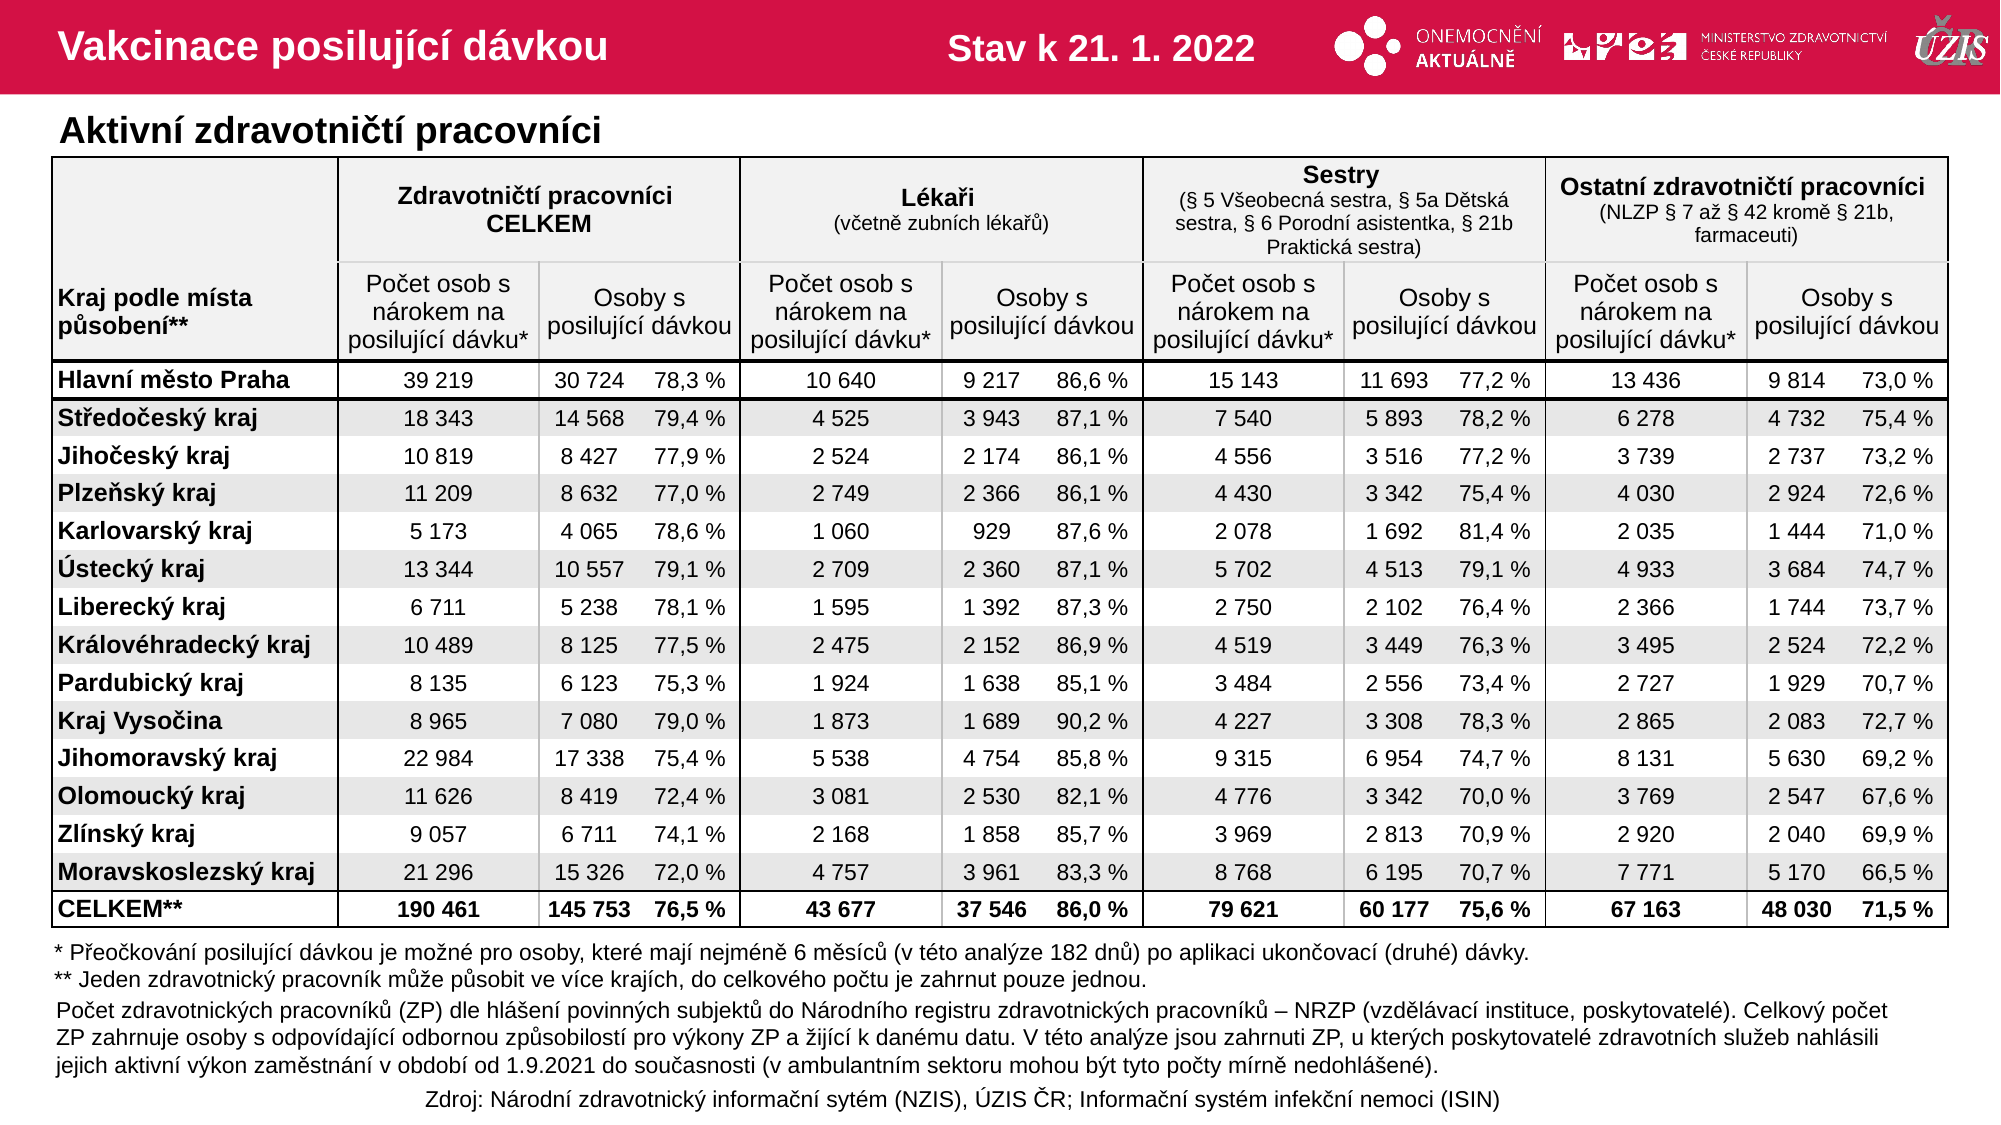

# Vakcinace posilující dávkou
Stav k 21. 1. 2022
Aktivní zdravotničtí pracovníci
|  | Zdravotničtí pracovníci CELKEM |  |  | Lékaři (včetně zubních lékařů) |  |  | Sestry (§ 5 Všeobecná sestra, § 5a Dětská sestra, § 6 Porodní asistentka, § 21b Praktická sestra) |  |  | Ostatní zdravotničtí pracovníci (NLZP § 7 až § 42 kromě § 21b, farmaceuti) |  |  |
| --- | --- | --- | --- | --- | --- | --- | --- | --- | --- | --- | --- | --- |
| Kraj podle místa působení\*\* | Počet osob s nárokem na posilující dávku\* | Osoby s posilující dávkou |  | Počet osob s nárokem na posilující dávku\* | Osoby s posilující dávkou |  | Počet osob s nárokem na posilující dávku\* | Osoby s posilující dávkou |  | Počet osob s nárokem na posilující dávku\* | Osoby s posilující dávkou |  |
| Hlavní město Praha | 39 219 | 30 724 | 78,3 % | 10 640 | 9 217 | 86,6 % | 15 143 | 11 693 | 77,2 % | 13 436 | 9 814 | 73,0 % |
| Středočeský kraj | 18 343 | 14 568 | 79,4 % | 4 525 | 3 943 | 87,1 % | 7 540 | 5 893 | 78,2 % | 6 278 | 4 732 | 75,4 % |
| Jihočeský kraj | 10 819 | 8 427 | 77,9 % | 2 524 | 2 174 | 86,1 % | 4 556 | 3 516 | 77,2 % | 3 739 | 2 737 | 73,2 % |
| Plzeňský kraj | 11 209 | 8 632 | 77,0 % | 2 749 | 2 366 | 86,1 % | 4 430 | 3 342 | 75,4 % | 4 030 | 2 924 | 72,6 % |
| Karlovarský kraj | 5 173 | 4 065 | 78,6 % | 1 060 | 929 | 87,6 % | 2 078 | 1 692 | 81,4 % | 2 035 | 1 444 | 71,0 % |
| Ústecký kraj | 13 344 | 10 557 | 79,1 % | 2 709 | 2 360 | 87,1 % | 5 702 | 4 513 | 79,1 % | 4 933 | 3 684 | 74,7 % |
| Liberecký kraj | 6 711 | 5 238 | 78,1 % | 1 595 | 1 392 | 87,3 % | 2 750 | 2 102 | 76,4 % | 2 366 | 1 744 | 73,7 % |
| Královéhradecký kraj | 10 489 | 8 125 | 77,5 % | 2 475 | 2 152 | 86,9 % | 4 519 | 3 449 | 76,3 % | 3 495 | 2 524 | 72,2 % |
| Pardubický kraj | 8 135 | 6 123 | 75,3 % | 1 924 | 1 638 | 85,1 % | 3 484 | 2 556 | 73,4 % | 2 727 | 1 929 | 70,7 % |
| Kraj Vysočina | 8 965 | 7 080 | 79,0 % | 1 873 | 1 689 | 90,2 % | 4 227 | 3 308 | 78,3 % | 2 865 | 2 083 | 72,7 % |
| Jihomoravský kraj | 22 984 | 17 338 | 75,4 % | 5 538 | 4 754 | 85,8 % | 9 315 | 6 954 | 74,7 % | 8 131 | 5 630 | 69,2 % |
| Olomoucký kraj | 11 626 | 8 419 | 72,4 % | 3 081 | 2 530 | 82,1 % | 4 776 | 3 342 | 70,0 % | 3 769 | 2 547 | 67,6 % |
| Zlínský kraj | 9 057 | 6 711 | 74,1 % | 2 168 | 1 858 | 85,7 % | 3 969 | 2 813 | 70,9 % | 2 920 | 2 040 | 69,9 % |
| Moravskoslezský kraj | 21 296 | 15 326 | 72,0 % | 4 757 | 3 961 | 83,3 % | 8 768 | 6 195 | 70,7 % | 7 771 | 5 170 | 66,5 % |
| CELKEM\*\* | 190 461 | 145 753 | 76,5 % | 43 677 | 37 546 | 86,0 % | 79 621 | 60 177 | 75,6 % | 67 163 | 48 030 | 71,5 % |
* Přeočkování posilující dávkou je možné pro osoby, které mají nejméně 6 měsíců (v této analýze 182 dnů) po aplikaci ukončovací (druhé) dávky.
** Jeden zdravotnický pracovník může působit ve více krajích, do celkového počtu je zahrnut pouze jednou.
Počet zdravotnických pracovníků (ZP) dle hlášení povinných subjektů do Národního registru zdravotnických pracovníků – NRZP (vzdělávací instituce, poskytovatelé). Celkový počet ZP zahrnuje osoby s odpovídající odbornou způsobilostí pro výkony ZP a žijící k danému datu. V této analýze jsou zahrnuti ZP, u kterých poskytovatelé zdravotních služeb nahlásili jejich aktivní výkon zaměstnání v období od 1.9.2021 do současnosti (v ambulantním sektoru mohou být tyto počty mírně nedohlášené).
Zdroj: Národní zdravotnický informační sytém (NZIS), ÚZIS ČR; Informační systém infekční nemoci (ISIN)